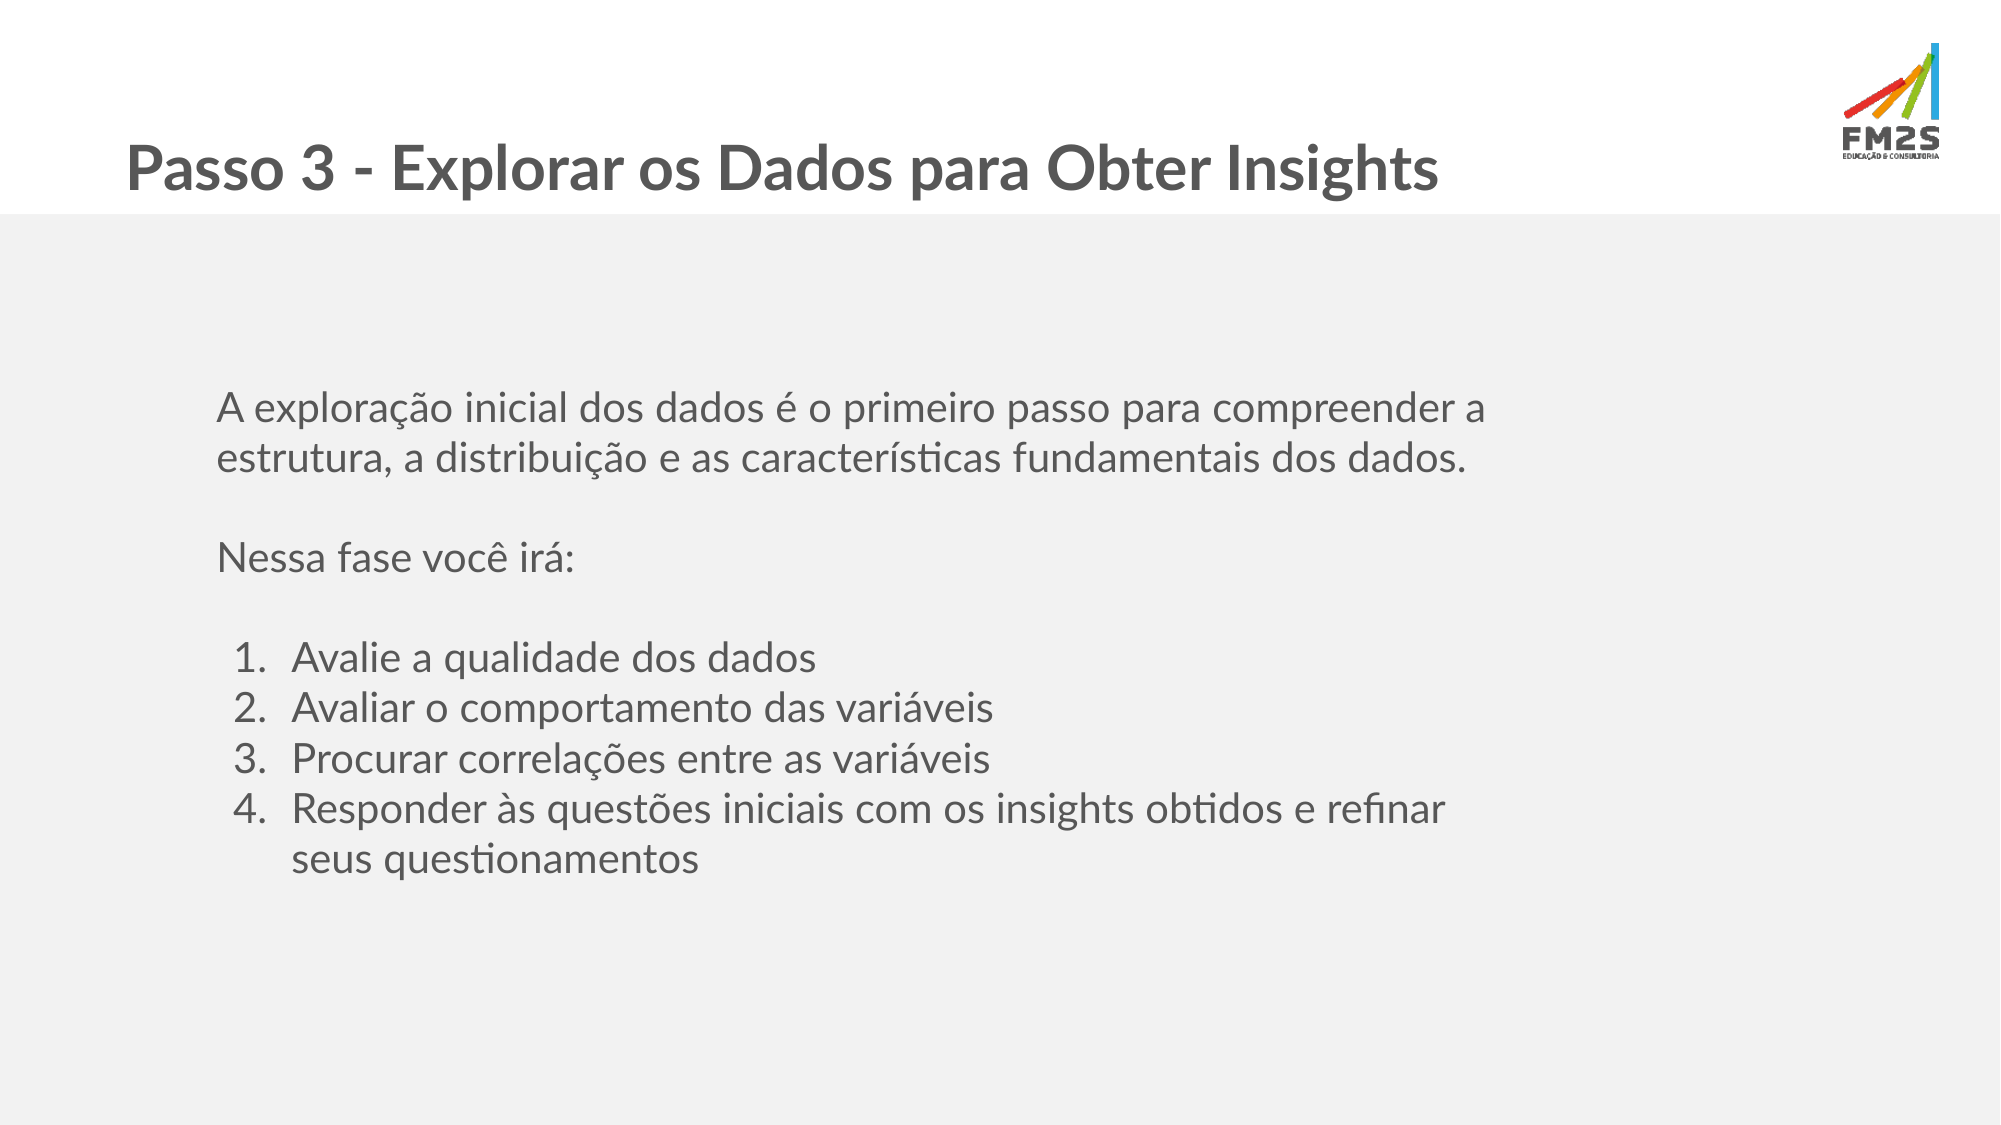

Passo 3 - Explorar os Dados para Obter Insights
A exploração inicial dos dados é o primeiro passo para compreender a estrutura, a distribuição e as características fundamentais dos dados.

Nessa fase você irá:

Avalie a qualidade dos dados
Avaliar o comportamento das variáveis
Procurar correlações entre as variáveis
Responder às questões iniciais com os insights obtidos e refinar seus questionamentos